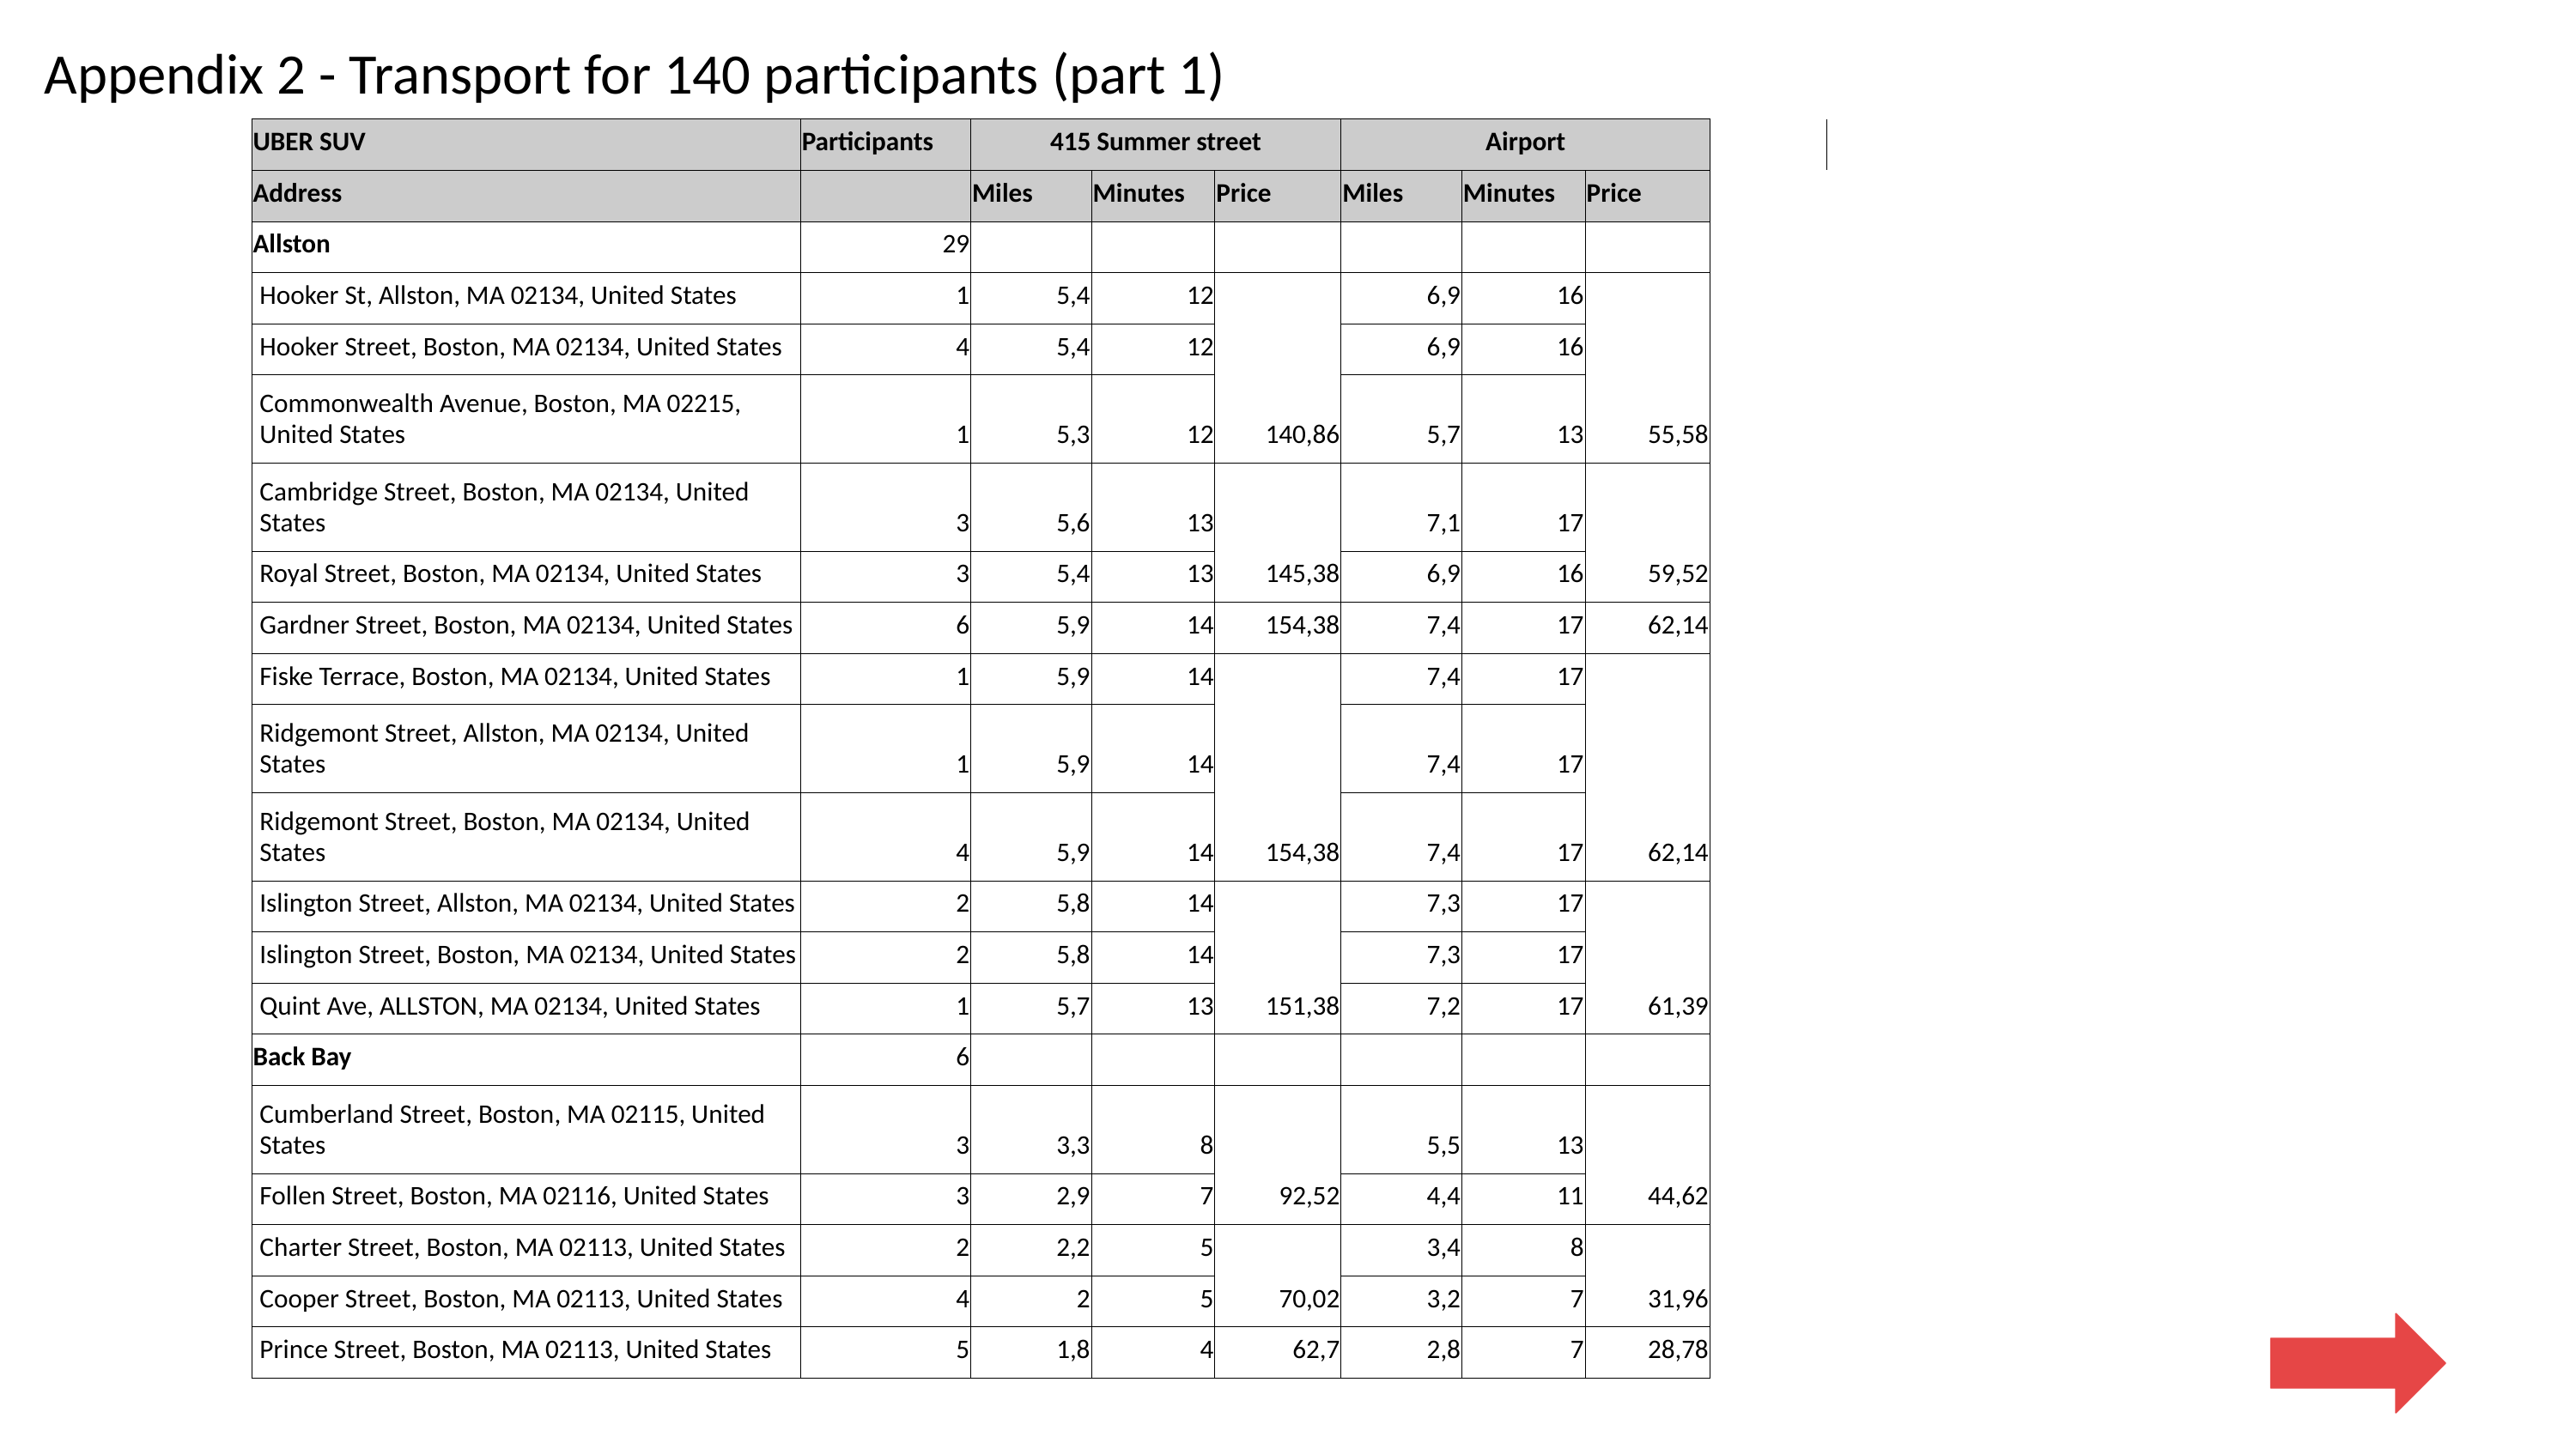

Appendix 2 - Transport for 140 participants (part 1)
| UBER SUV | Participants | 415 Summer street |  |  | Airport |  |  |  |
| --- | --- | --- | --- | --- | --- | --- | --- | --- |
| Address |  | Miles | Minutes | Price | Miles | Minutes | Price |  |
| Allston | 29 |  |  |  |  |  |  |  |
| Hooker St, Allston, MA 02134, United States | 1 | 5,4 | 12 | 140,86 | 6,9 | 16 | 55,58 |  |
| Hooker Street, Boston, MA 02134, United States | 4 | 5,4 | 12 |  | 6,9 | 16 |  |  |
| Commonwealth Avenue, Boston, MA 02215, United States | 1 | 5,3 | 12 |  | 5,7 | 13 |  |  |
| Cambridge Street, Boston, MA 02134, United States | 3 | 5,6 | 13 | 145,38 | 7,1 | 17 | 59,52 |  |
| Royal Street, Boston, MA 02134, United States | 3 | 5,4 | 13 |  | 6,9 | 16 |  |  |
| Gardner Street, Boston, MA 02134, United States | 6 | 5,9 | 14 | 154,38 | 7,4 | 17 | 62,14 |  |
| Fiske Terrace, Boston, MA 02134, United States | 1 | 5,9 | 14 | 154,38 | 7,4 | 17 | 62,14 |  |
| Ridgemont Street, Allston, MA 02134, United States | 1 | 5,9 | 14 |  | 7,4 | 17 |  |  |
| Ridgemont Street, Boston, MA 02134, United States | 4 | 5,9 | 14 |  | 7,4 | 17 |  |  |
| Islington Street, Allston, MA 02134, United States | 2 | 5,8 | 14 | 151,38 | 7,3 | 17 | 61,39 |  |
| Islington Street, Boston, MA 02134, United States | 2 | 5,8 | 14 |  | 7,3 | 17 |  |  |
| Quint Ave, ALLSTON, MA 02134, United States | 1 | 5,7 | 13 |  | 7,2 | 17 |  |  |
| Back Bay | 6 |  |  |  |  |  |  |  |
| Cumberland Street, Boston, MA 02115, United States | 3 | 3,3 | 8 | 92,52 | 5,5 | 13 | 44,62 |  |
| Follen Street, Boston, MA 02116, United States | 3 | 2,9 | 7 |  | 4,4 | 11 |  |  |
| Charter Street, Boston, MA 02113, United States | 2 | 2,2 | 5 | 70,02 | 3,4 | 8 | 31,96 |  |
| Cooper Street, Boston, MA 02113, United States | 4 | 2 | 5 |  | 3,2 | 7 |  |  |
| Prince Street, Boston, MA 02113, United States | 5 | 1,8 | 4 | 62,7 | 2,8 | 7 | 28,78 |  |